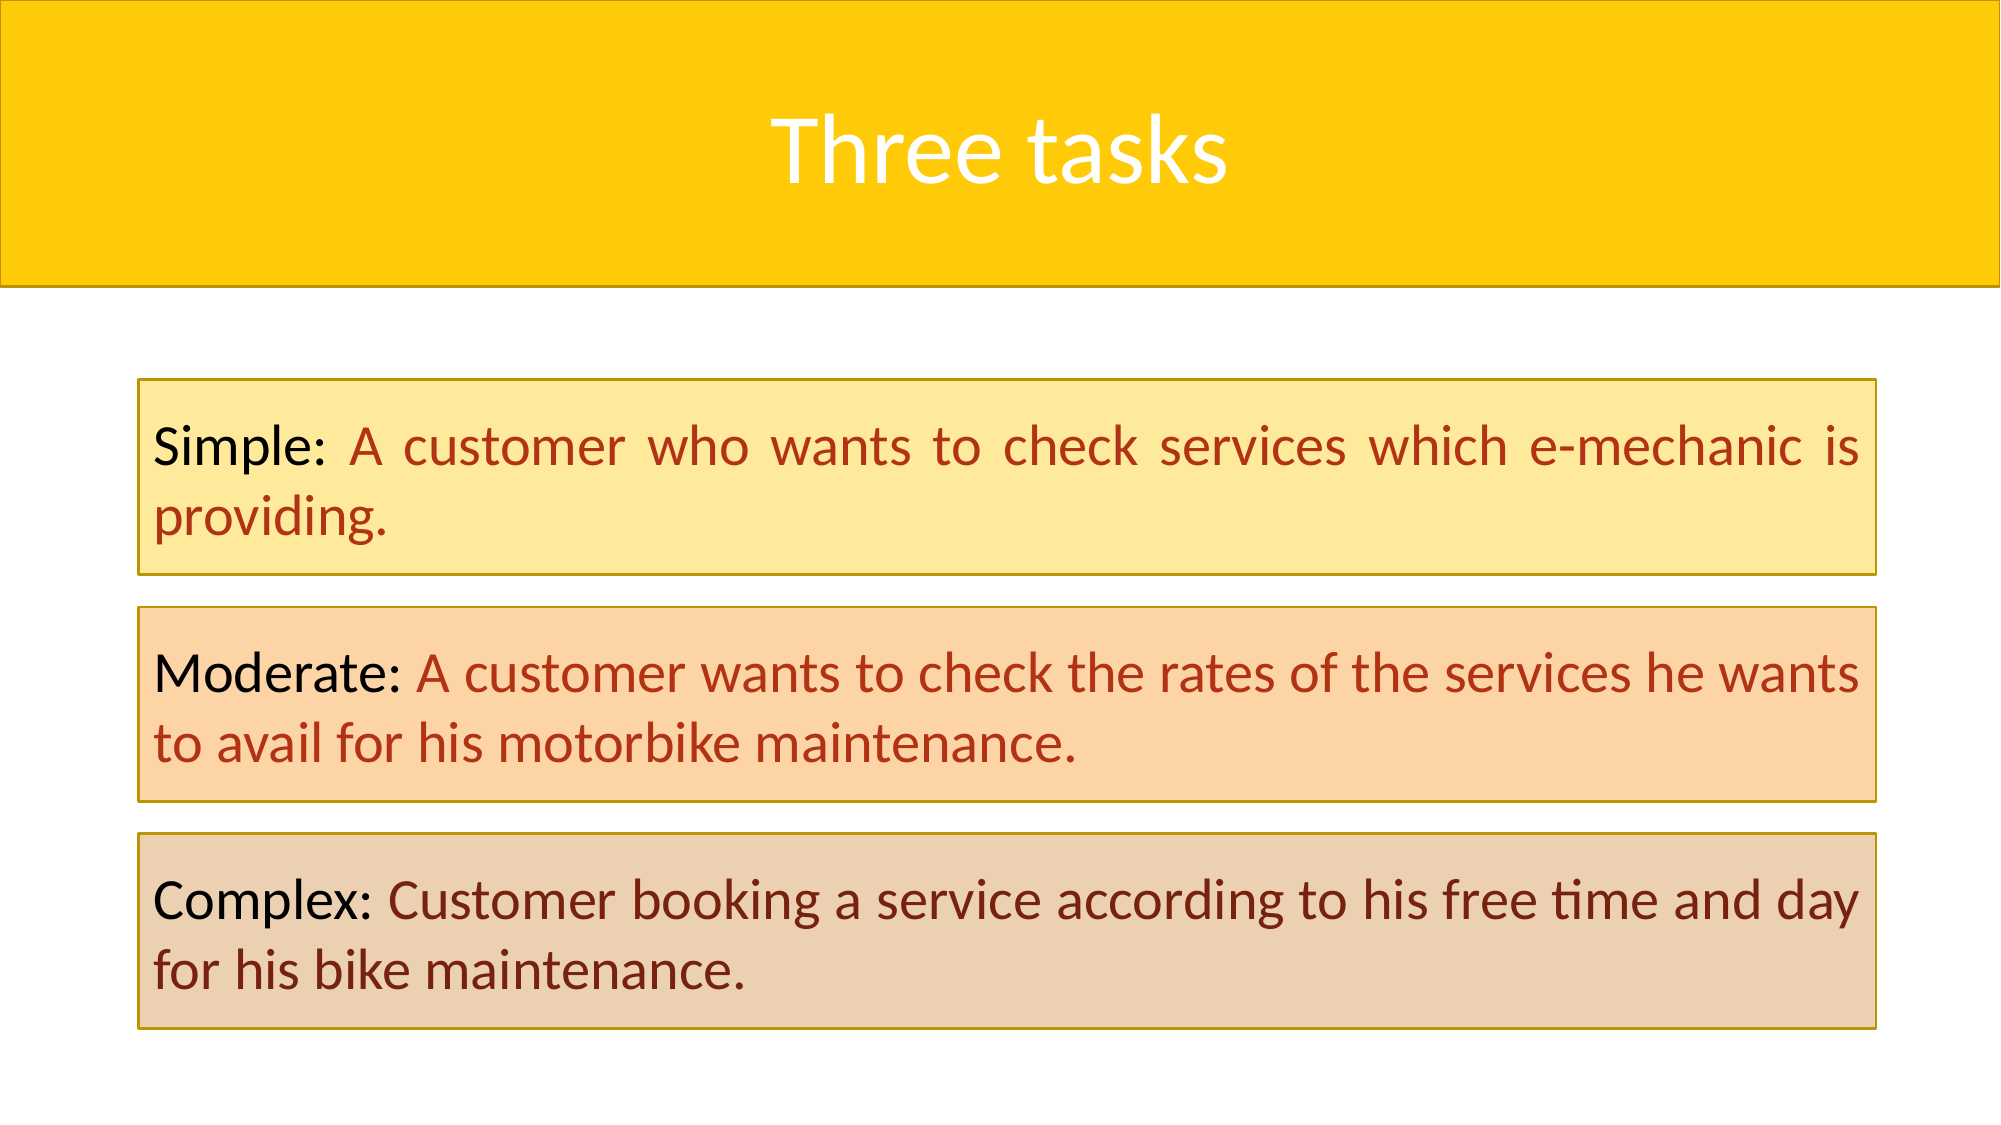

Three tasks
Simple: A customer who wants to check services which e-mechanic is providing.
Moderate: A customer wants to check the rates of the services he wants to avail for his motorbike maintenance.
Complex: Customer booking a service according to his free time and day for his bike maintenance.